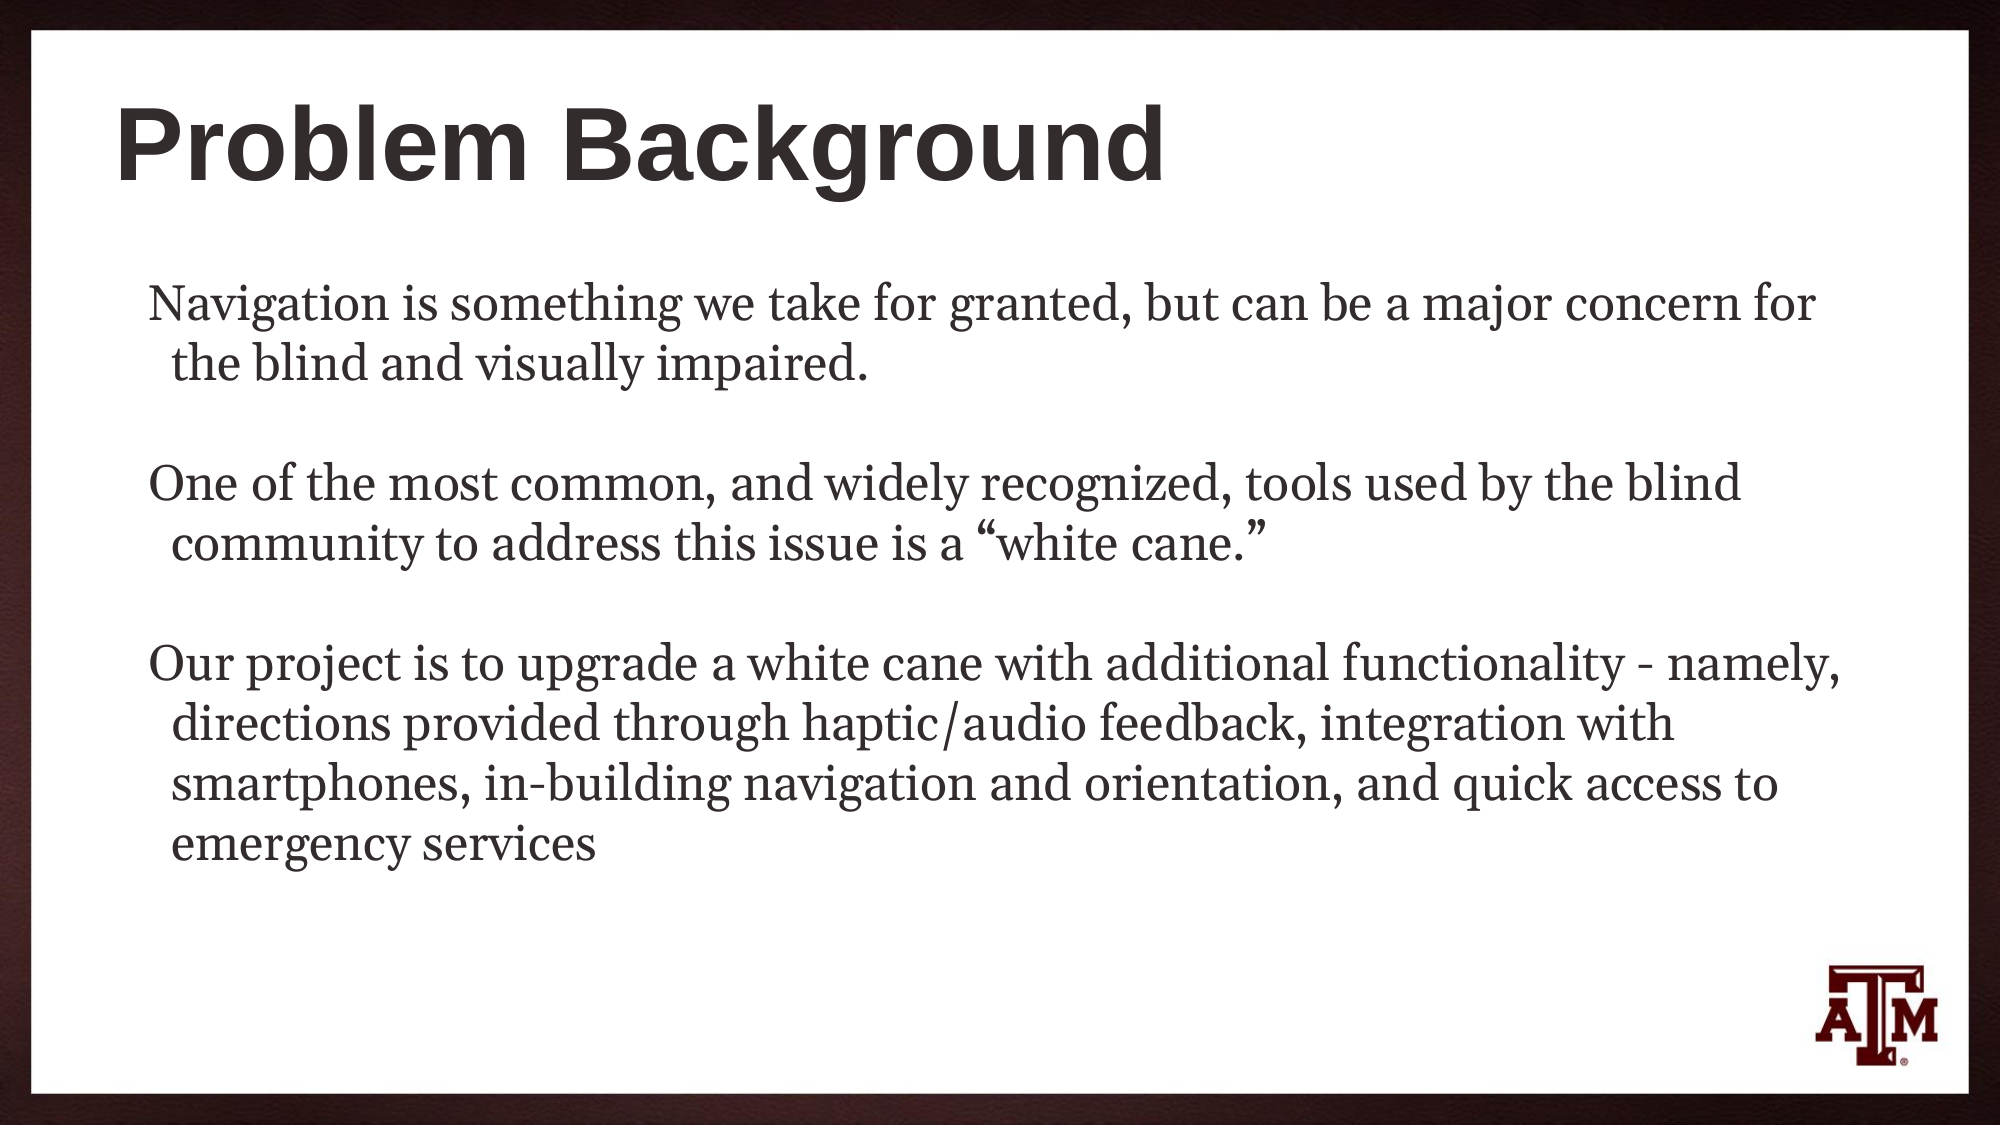

# Problem Background
Navigation is something we take for granted, but can be a major concern for the blind and visually impaired.

One of the most common, and widely recognized, tools used by the blind community to address this issue is a “white cane.”

Our project is to upgrade a white cane with additional functionality - namely, directions provided through haptic/audio feedback, integration with smartphones, in-building navigation and orientation, and quick access to emergency services